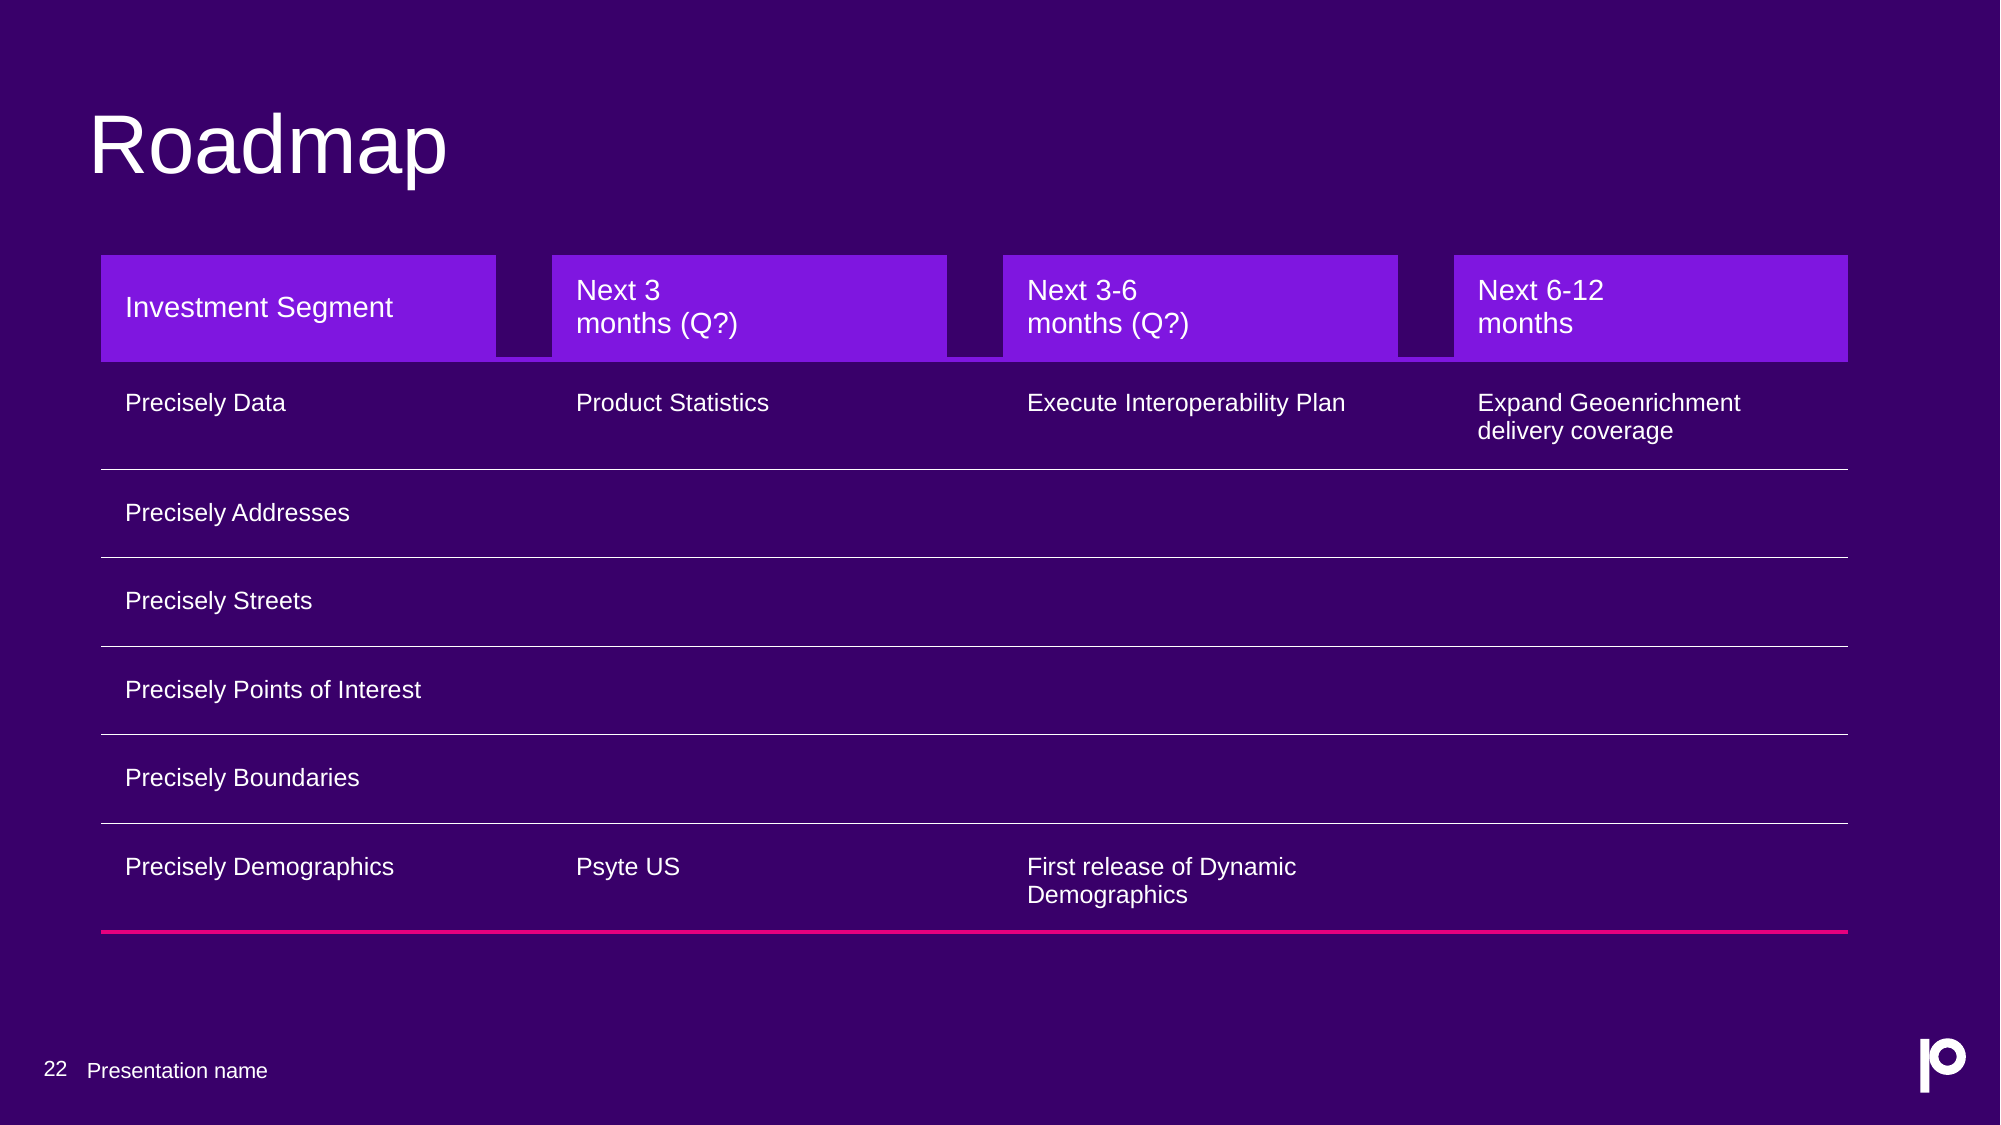

# Roadmap
| Investment Segment |  | Next 3 months (Q?) |  | Next 3-6 months (Q?) |  | Next 6-12 months |
| --- | --- | --- | --- | --- | --- | --- |
| Precisely Data |  | Product Statistics |  | Execute Interoperability Plan |  | Expand Geoenrichment delivery coverage |
| Precisely Addresses |  |  |  |  |  |  |
| Precisely Streets |  |  |  |  |  |  |
| Precisely Points of Interest |  |  |  |  |  |  |
| Precisely Boundaries |  |  |  |  |  |  |
| Precisely Demographics |  | Psyte US |  | First release of Dynamic Demographics |  |  |
Presentation name
22